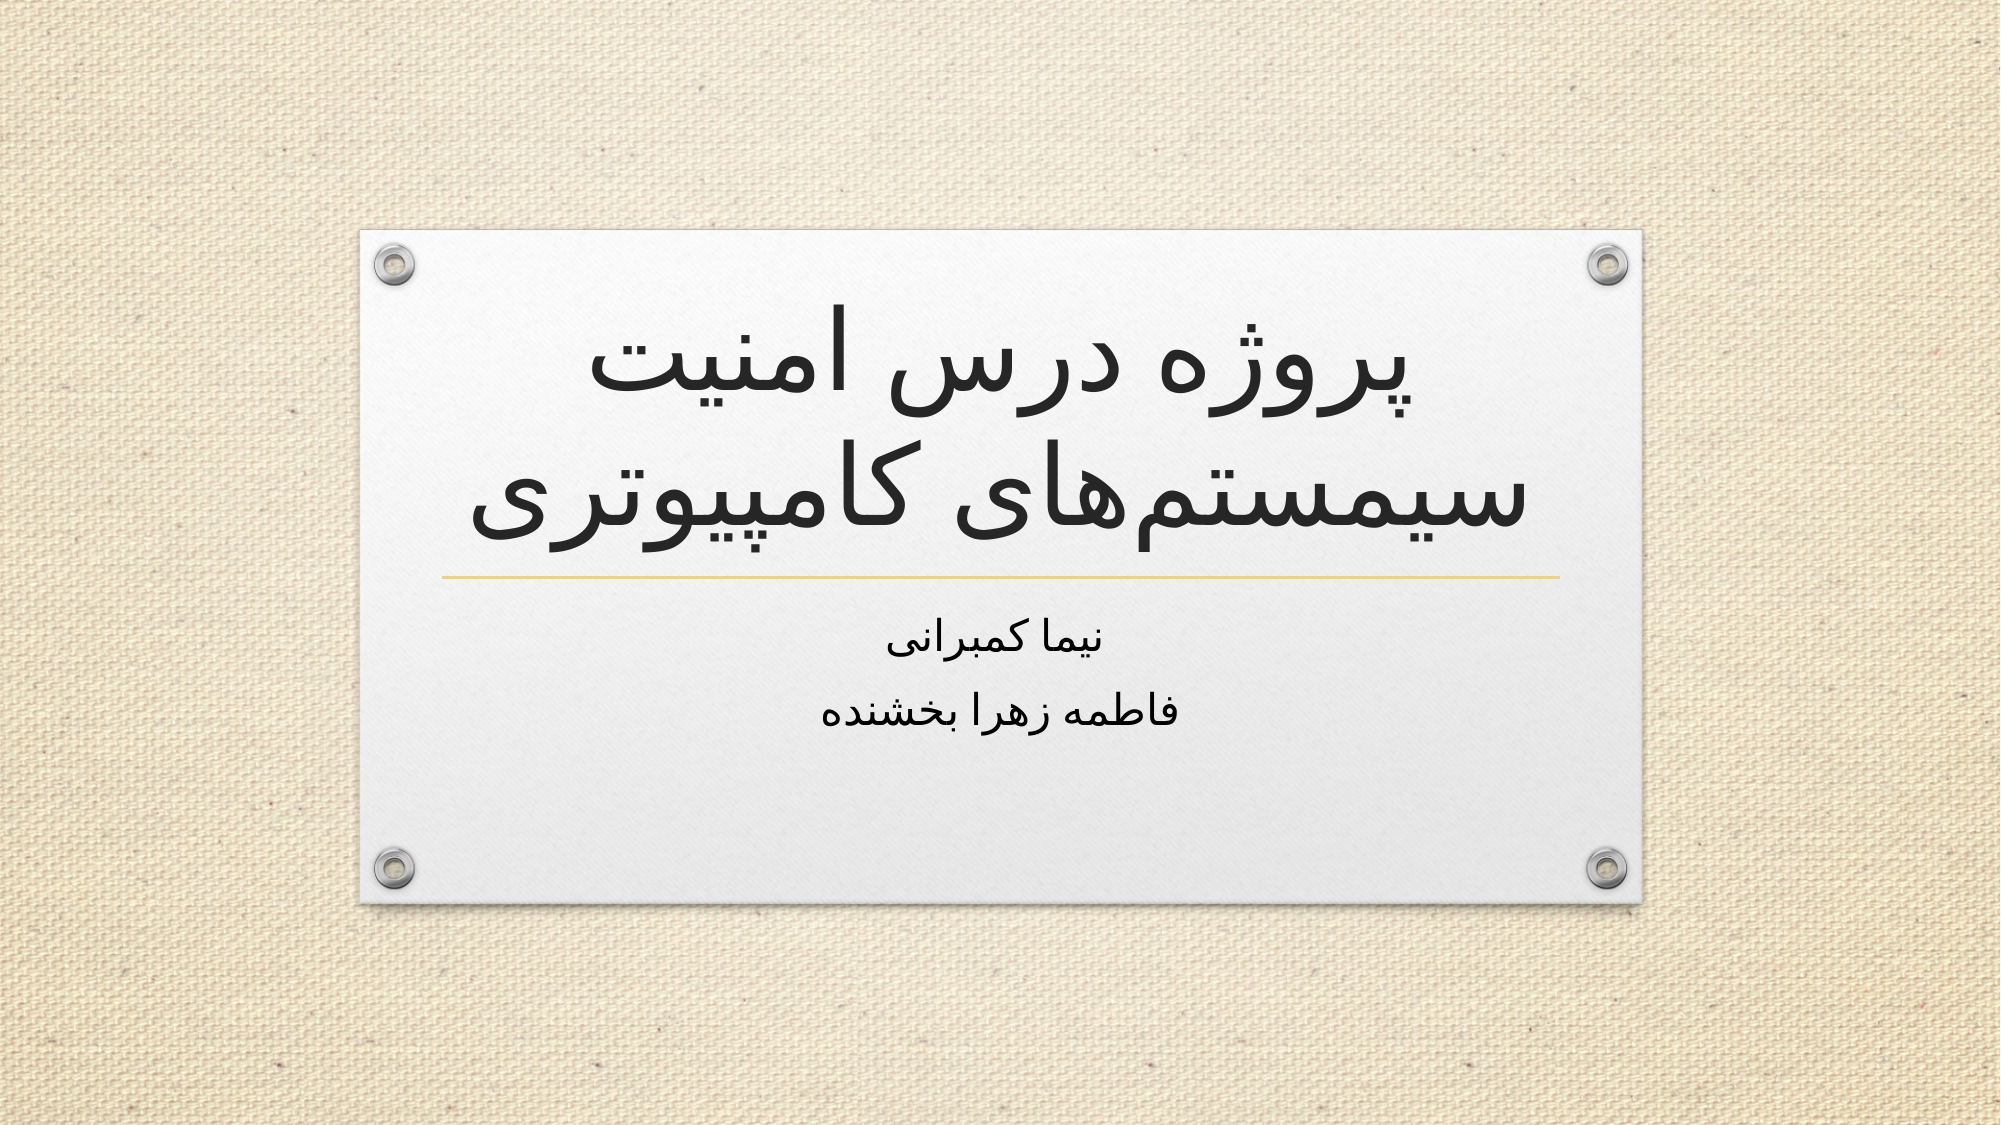

# پروژه درس امنیت سیمستم‌های کامپیوتری
نیما کمبرانی
فاطمه زهرا بخشنده